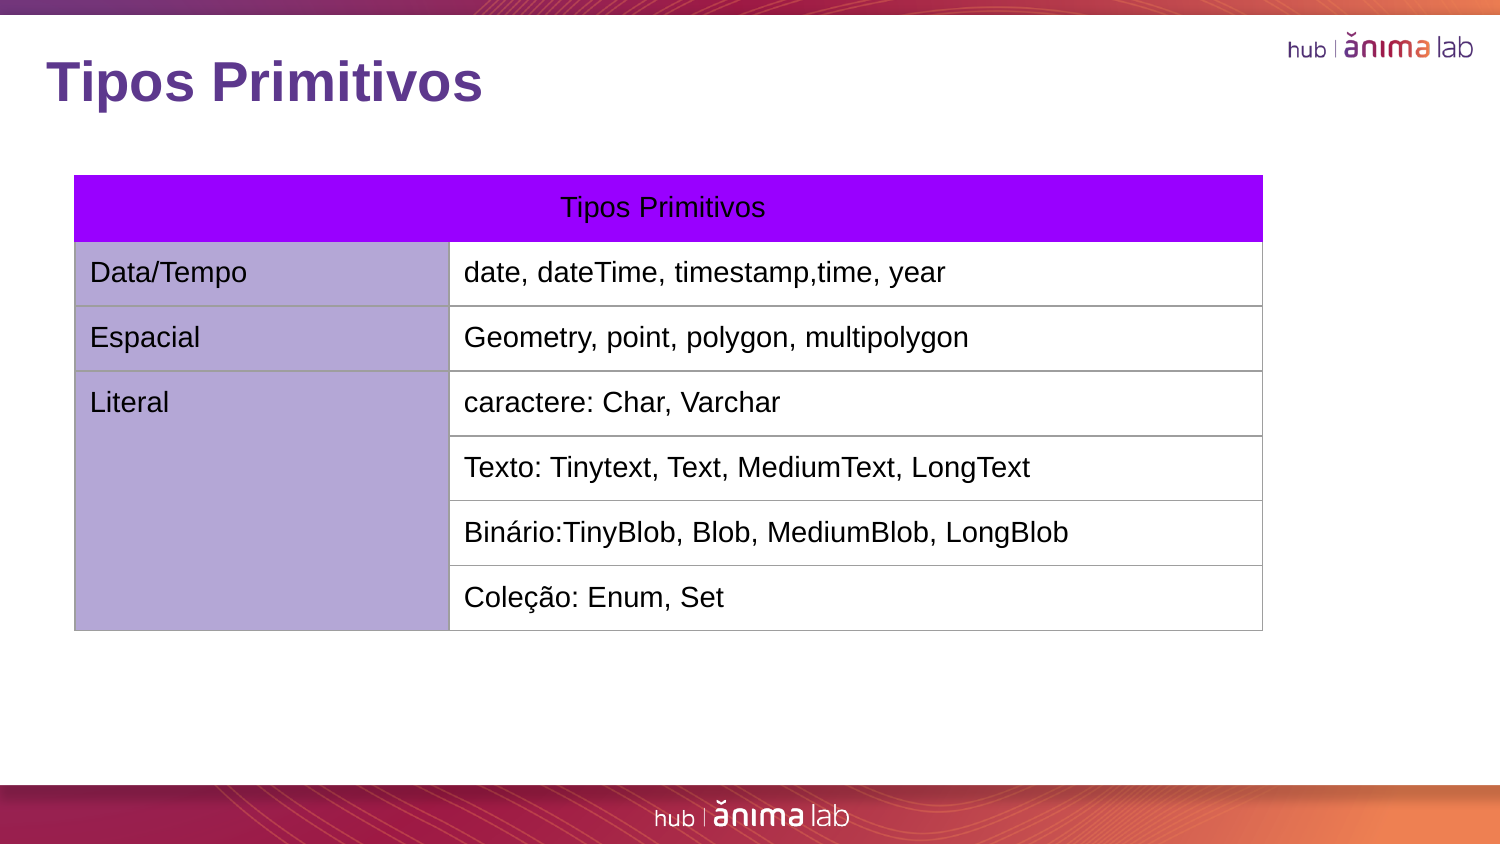

Tipos Primitivos
| Tipos Primitivos |
| --- |
| Data/Tempo | date, dateTime, timestamp,time, year |
| --- | --- |
| Espacial | Geometry, point, polygon, multipolygon |
| Literal | caractere: Char, Varchar |
|  | Texto: Tinytext, Text, MediumText, LongText |
|  | Binário:TinyBlob, Blob, MediumBlob, LongBlob |
|  | Coleção: Enum, Set |